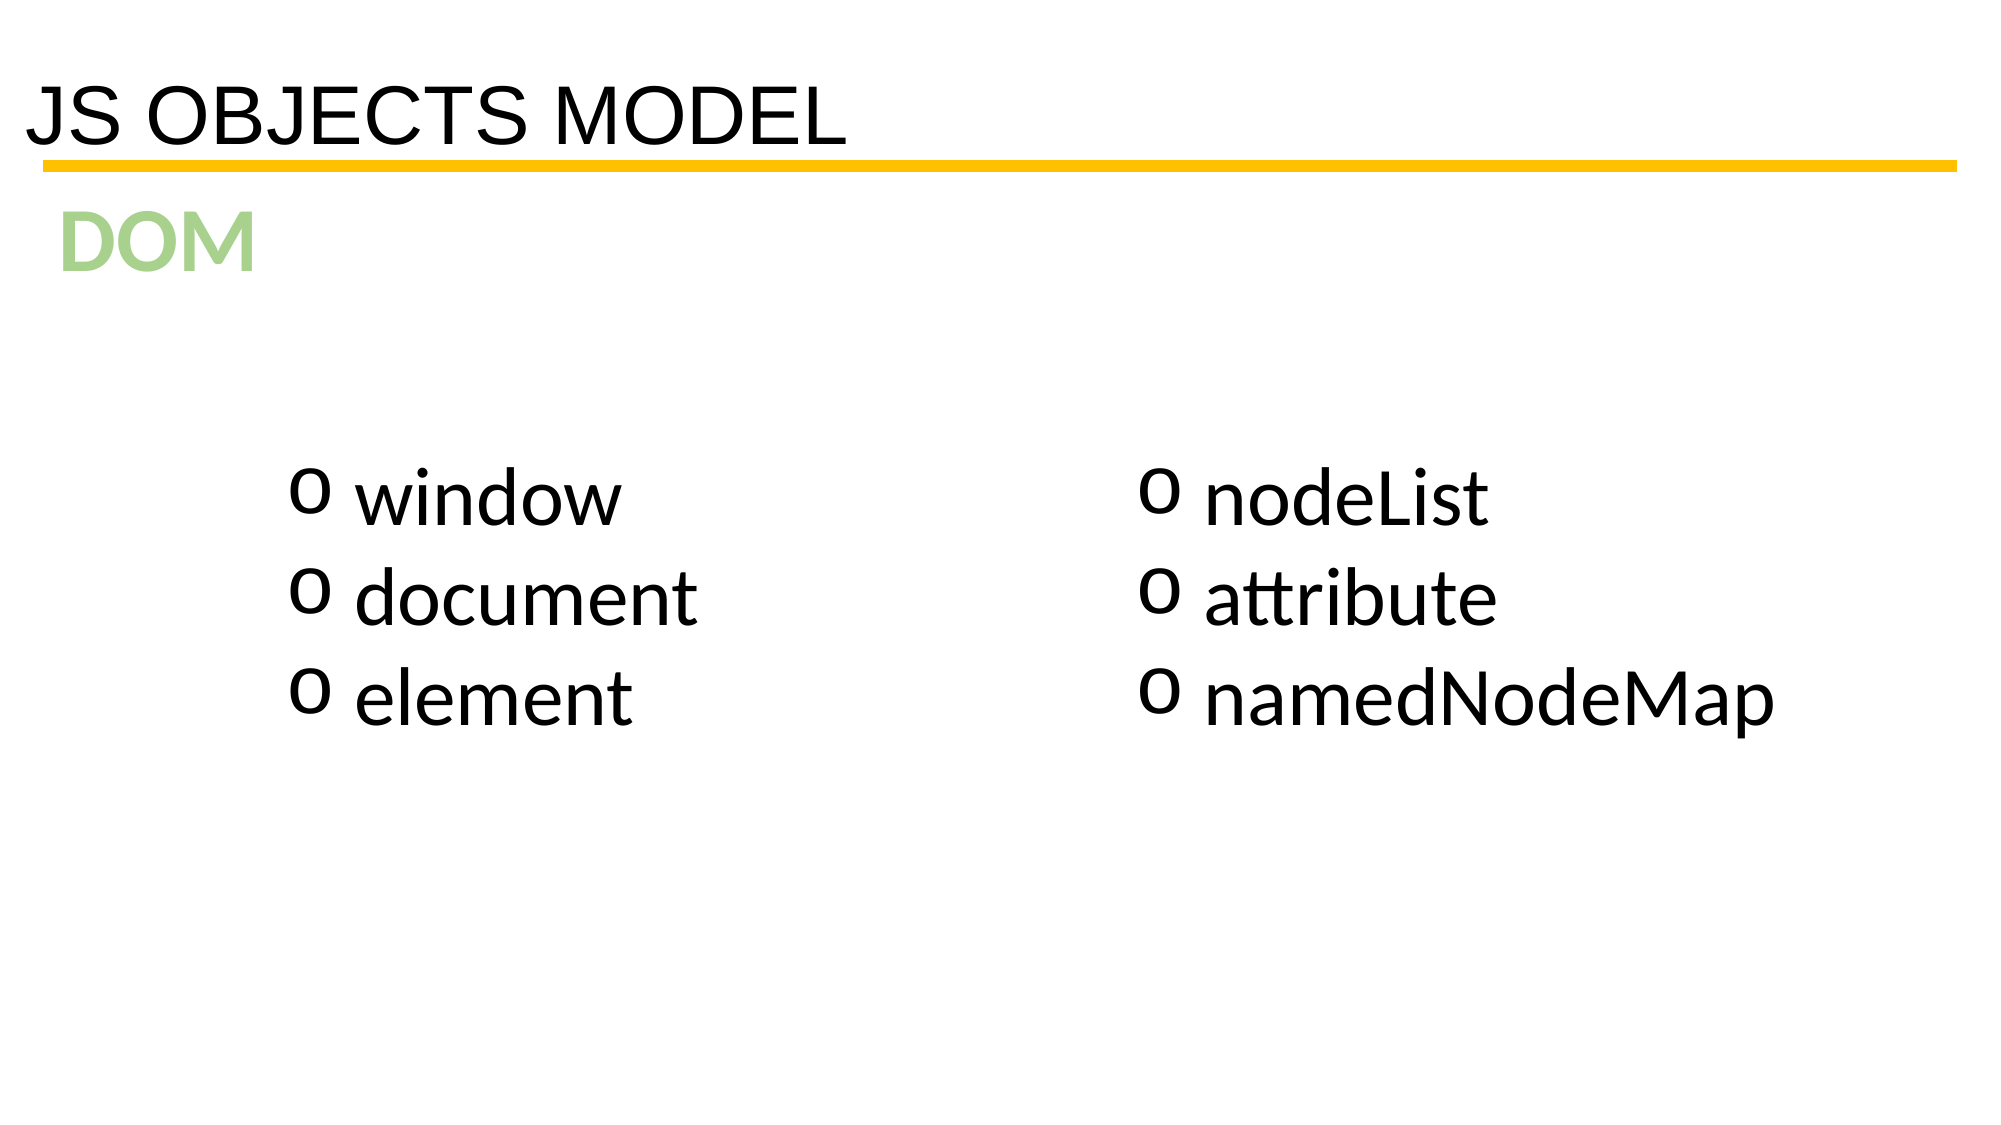

JS OBJECTS MODEL
DOM
 window
 document
 element
 nodeList
 attribute
 namedNodeMap